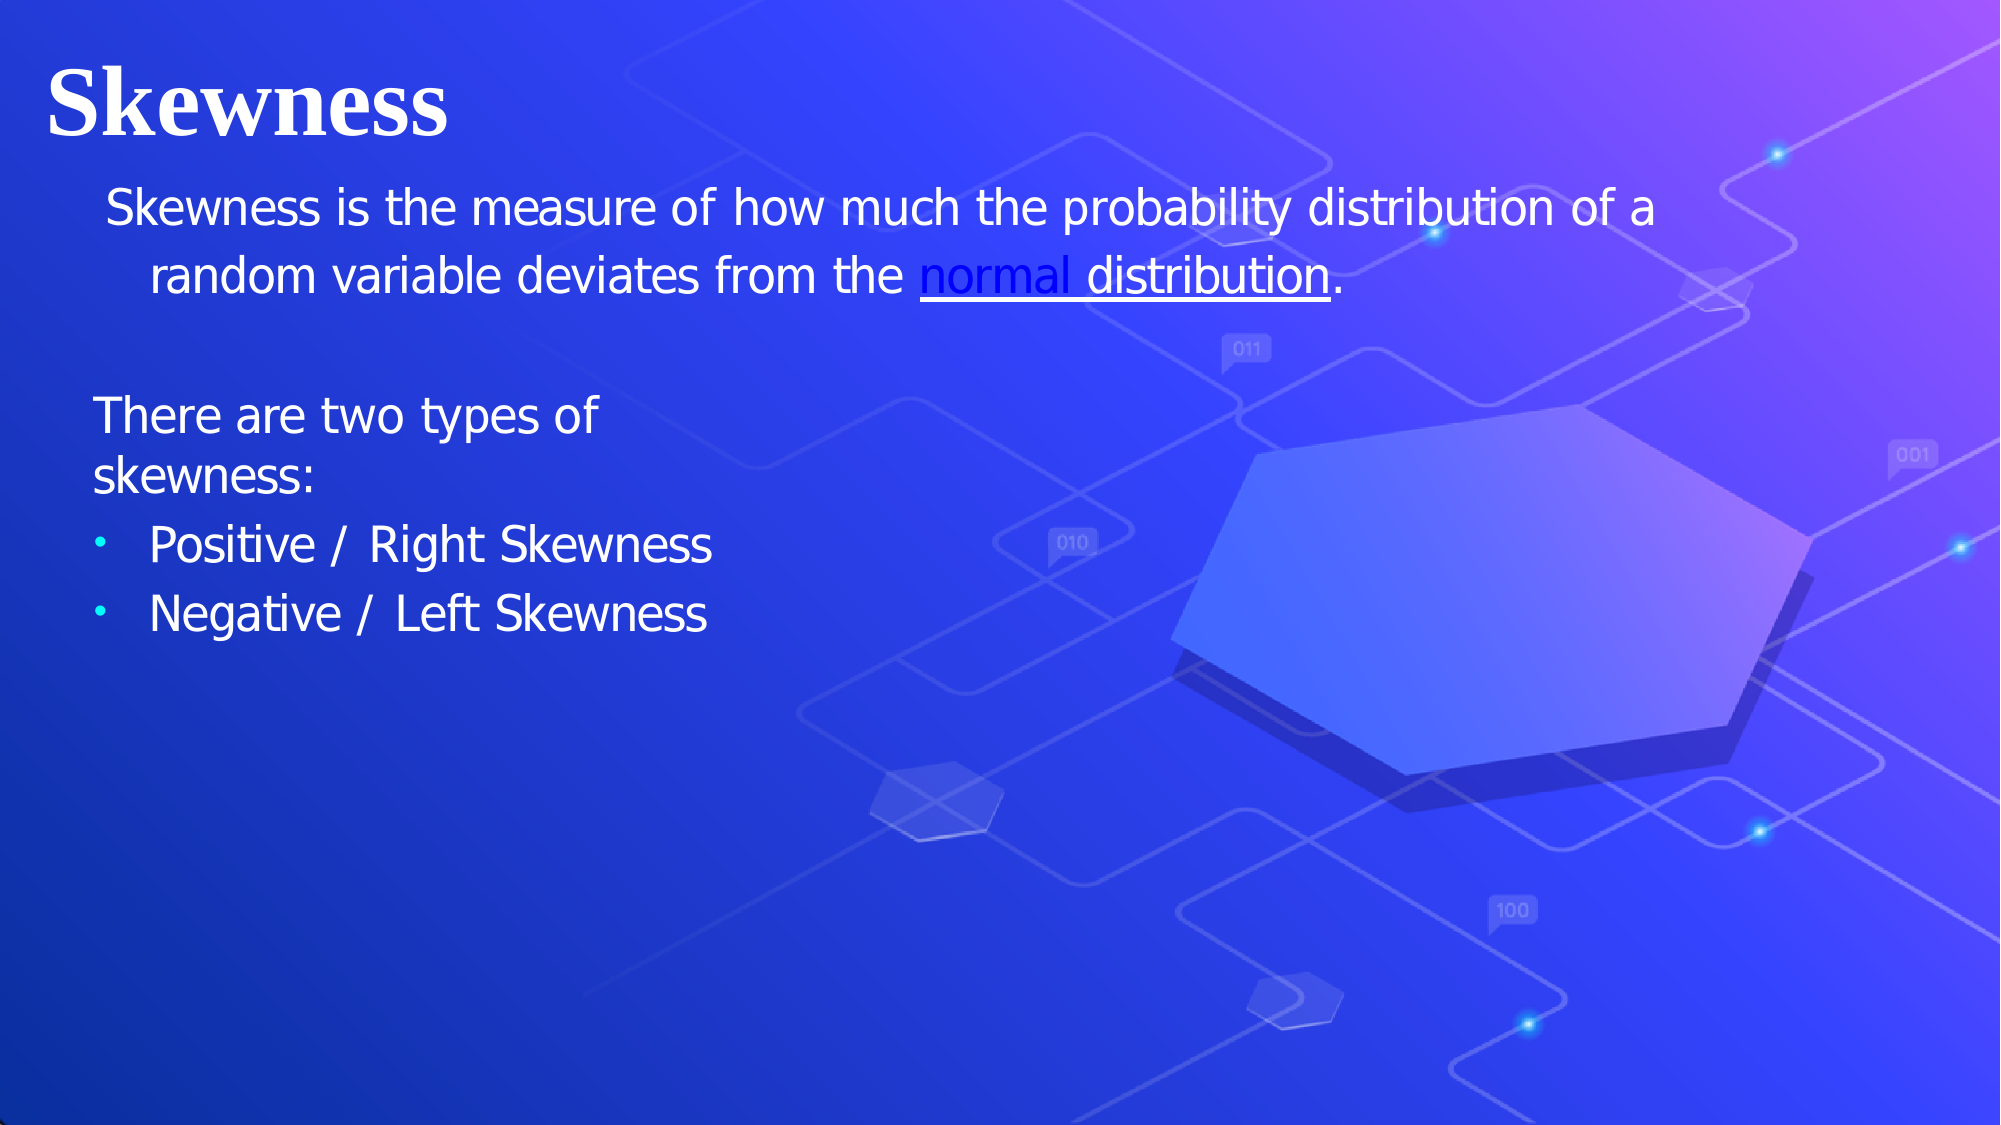

# Skewness
Skewness is the measure of how much the probability distribution of a random variable deviates from the normal distribution.
There are two types of skewness:
Positive / Right Skewness
Negative / Left Skewness